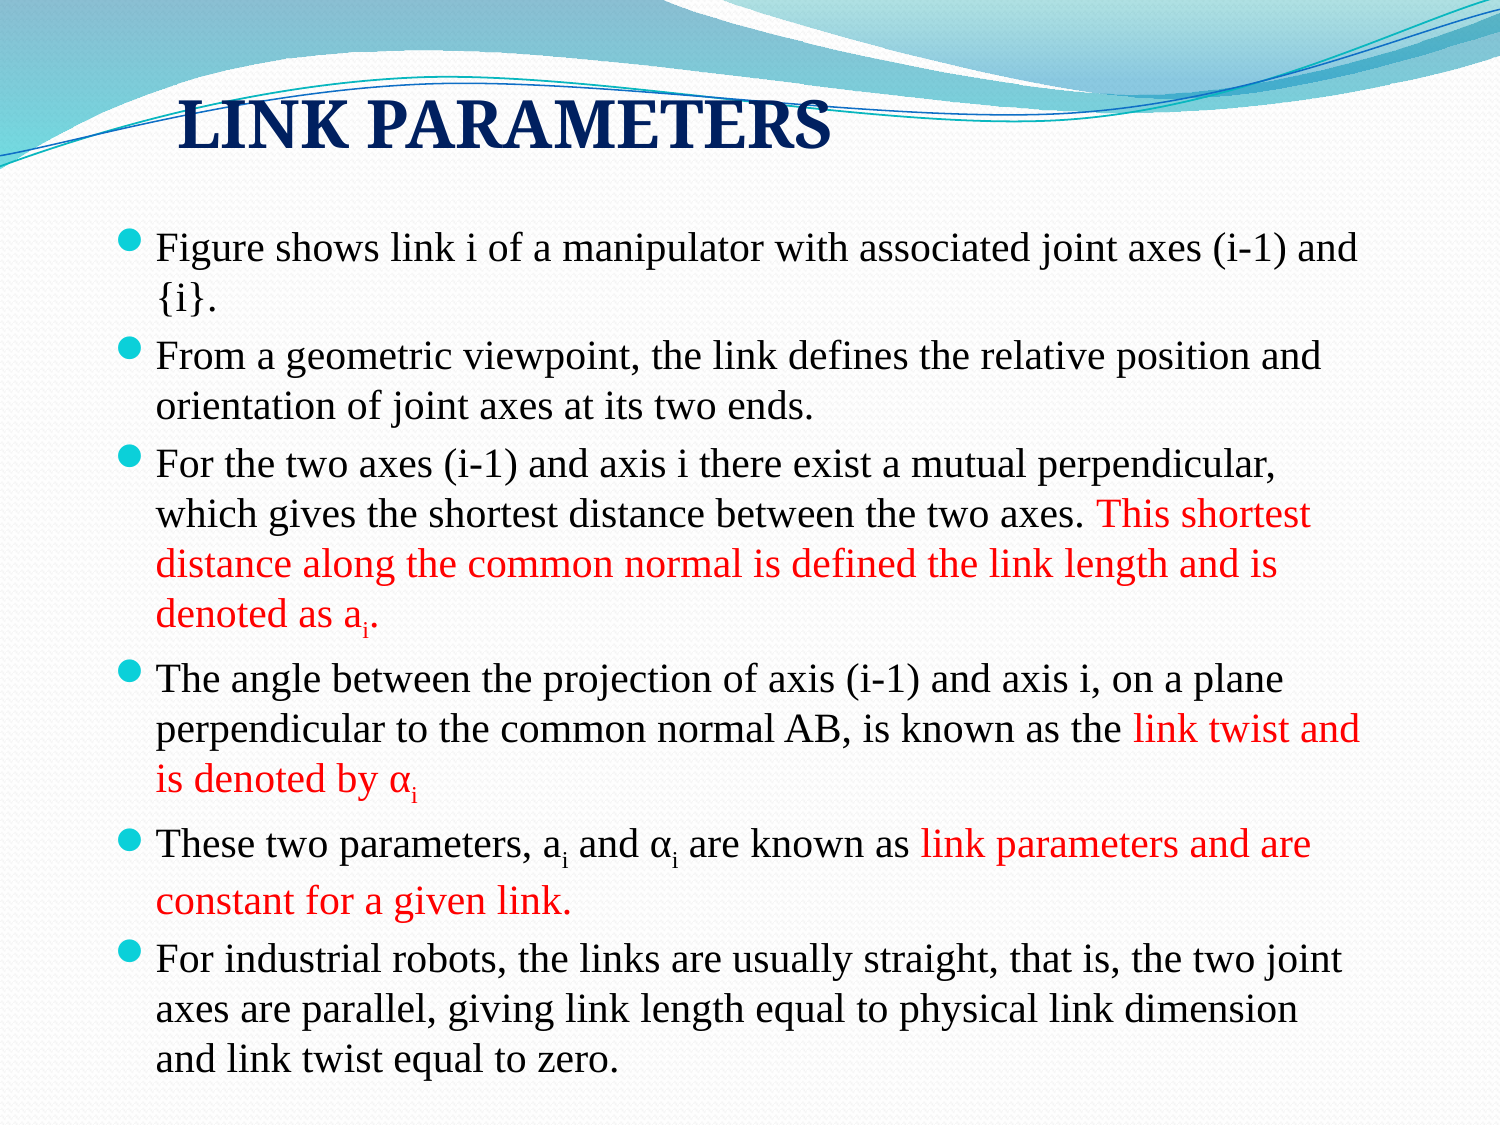

LINK PARAMETERS
Figure shows link i of a manipulator with associated joint axes (i-1) and {i}.
From a geometric viewpoint, the link defines the relative position and orientation of joint axes at its two ends.
For the two axes (i-1) and axis i there exist a mutual perpendicular, which gives the shortest distance between the two axes. This shortest distance along the common normal is defined the link length and is denoted as ai.
The angle between the projection of axis (i-1) and axis i, on a plane perpendicular to the common normal AB, is known as the link twist and is denoted by αi
These two parameters, ai and αi are known as link parameters and are constant for a given link.
For industrial robots, the links are usually straight, that is, the two joint axes are parallel, giving link length equal to physical link dimension and link twist equal to zero.